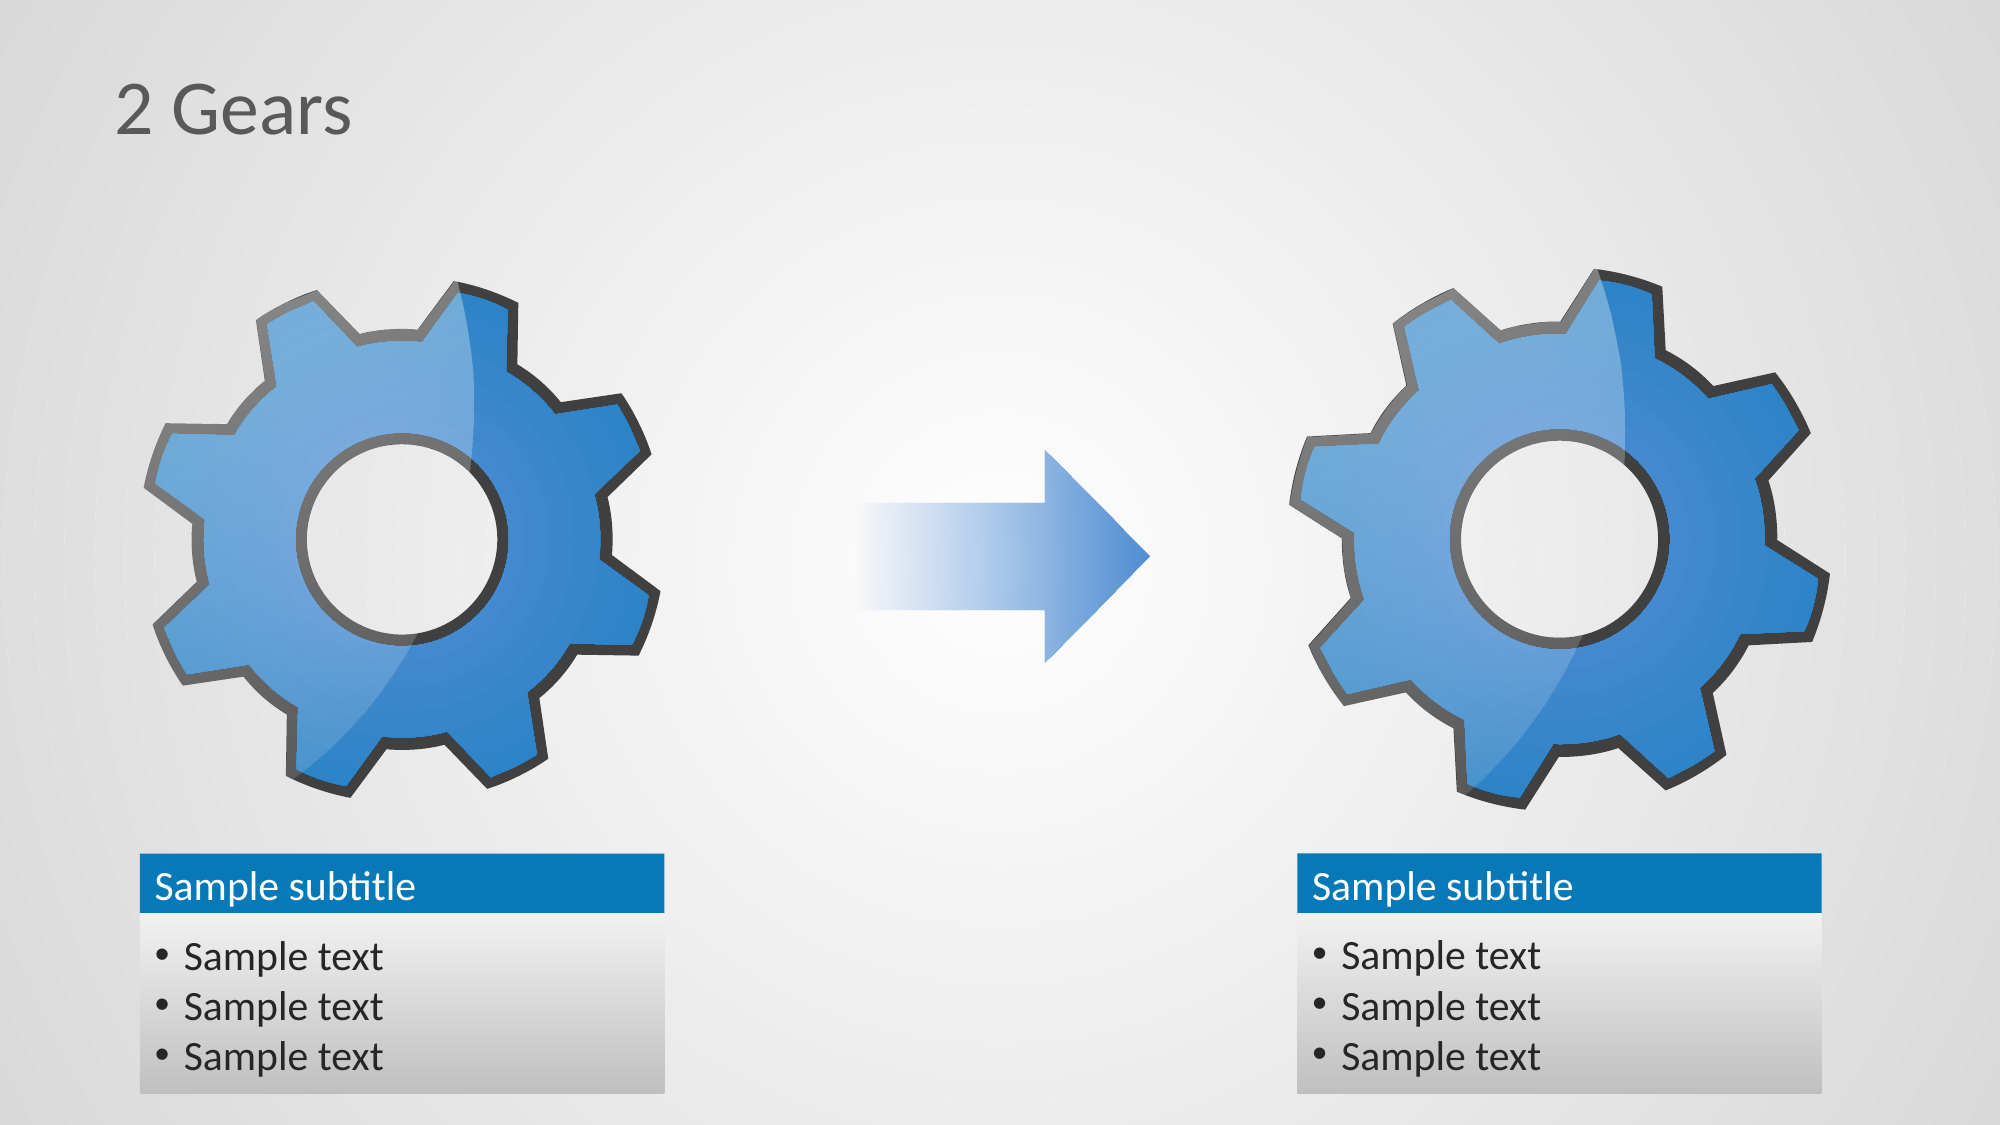

# 2 Gears

Sample subtitle
Sample text
Sample text
Sample text
Sample subtitle
Sample text
Sample text
Sample text